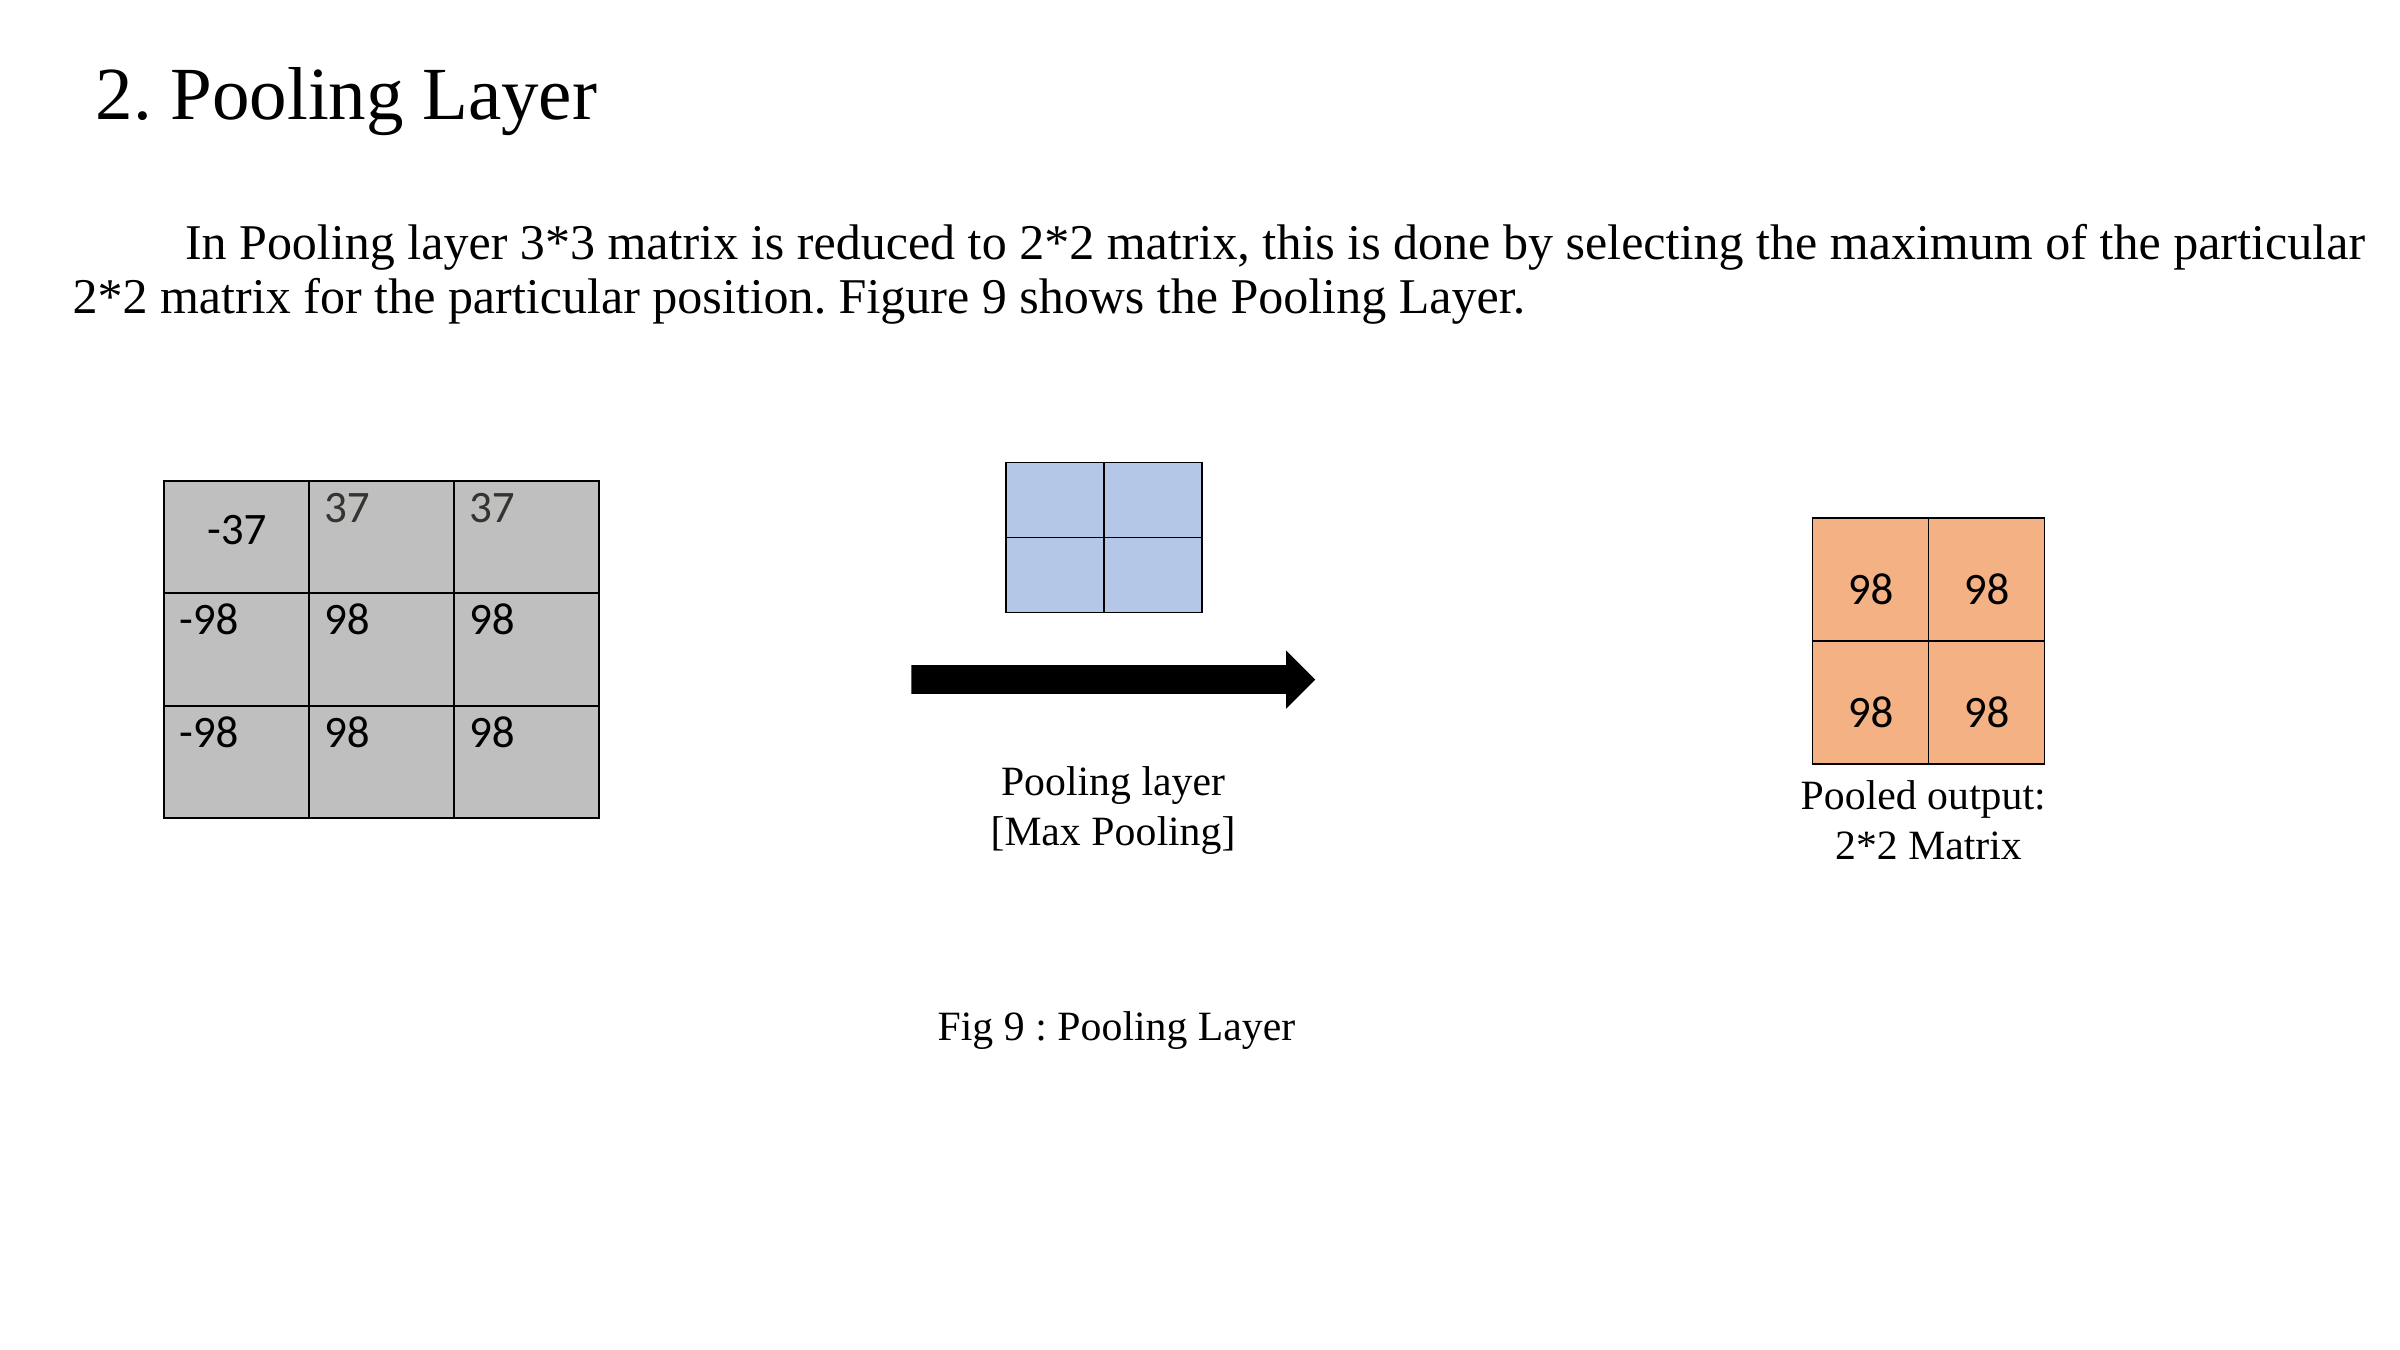

2. Pooling Layer
         In Pooling layer 3*3 matrix is reduced to 2*2 matrix, this is done by selecting the maximum of the particular 2*2 matrix for the particular position. Figure 9 shows the Pooling Layer.
|  |  |
| --- | --- |
|  |  |
| -37 | 37 | 37 |
| --- | --- | --- |
| -98 | 98 | 98 |
| -98 | 98 | 98 |
| 98 | 98 |
| --- | --- |
| 98 | 98 |

Pooling layer
[Max Pooling]
Pooled output:
2*2 Matrix
Fig 9 : Pooling Layer